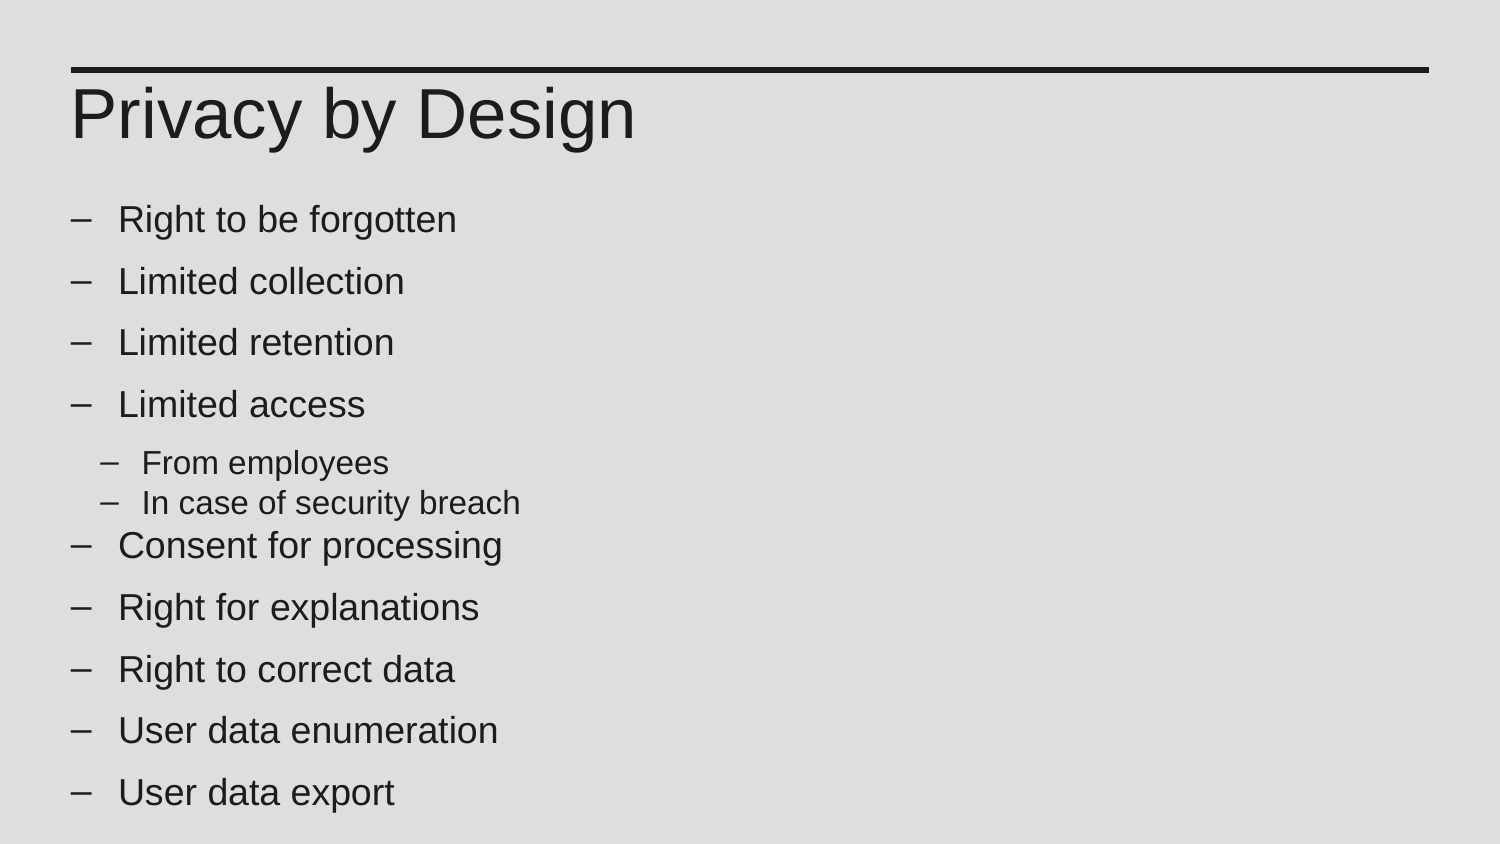

Privacy by Design
Right to be forgotten
Limited collection
Limited retention
Limited access
From employees
In case of security breach
Consent for processing
Right for explanations
Right to correct data
User data enumeration
User data export